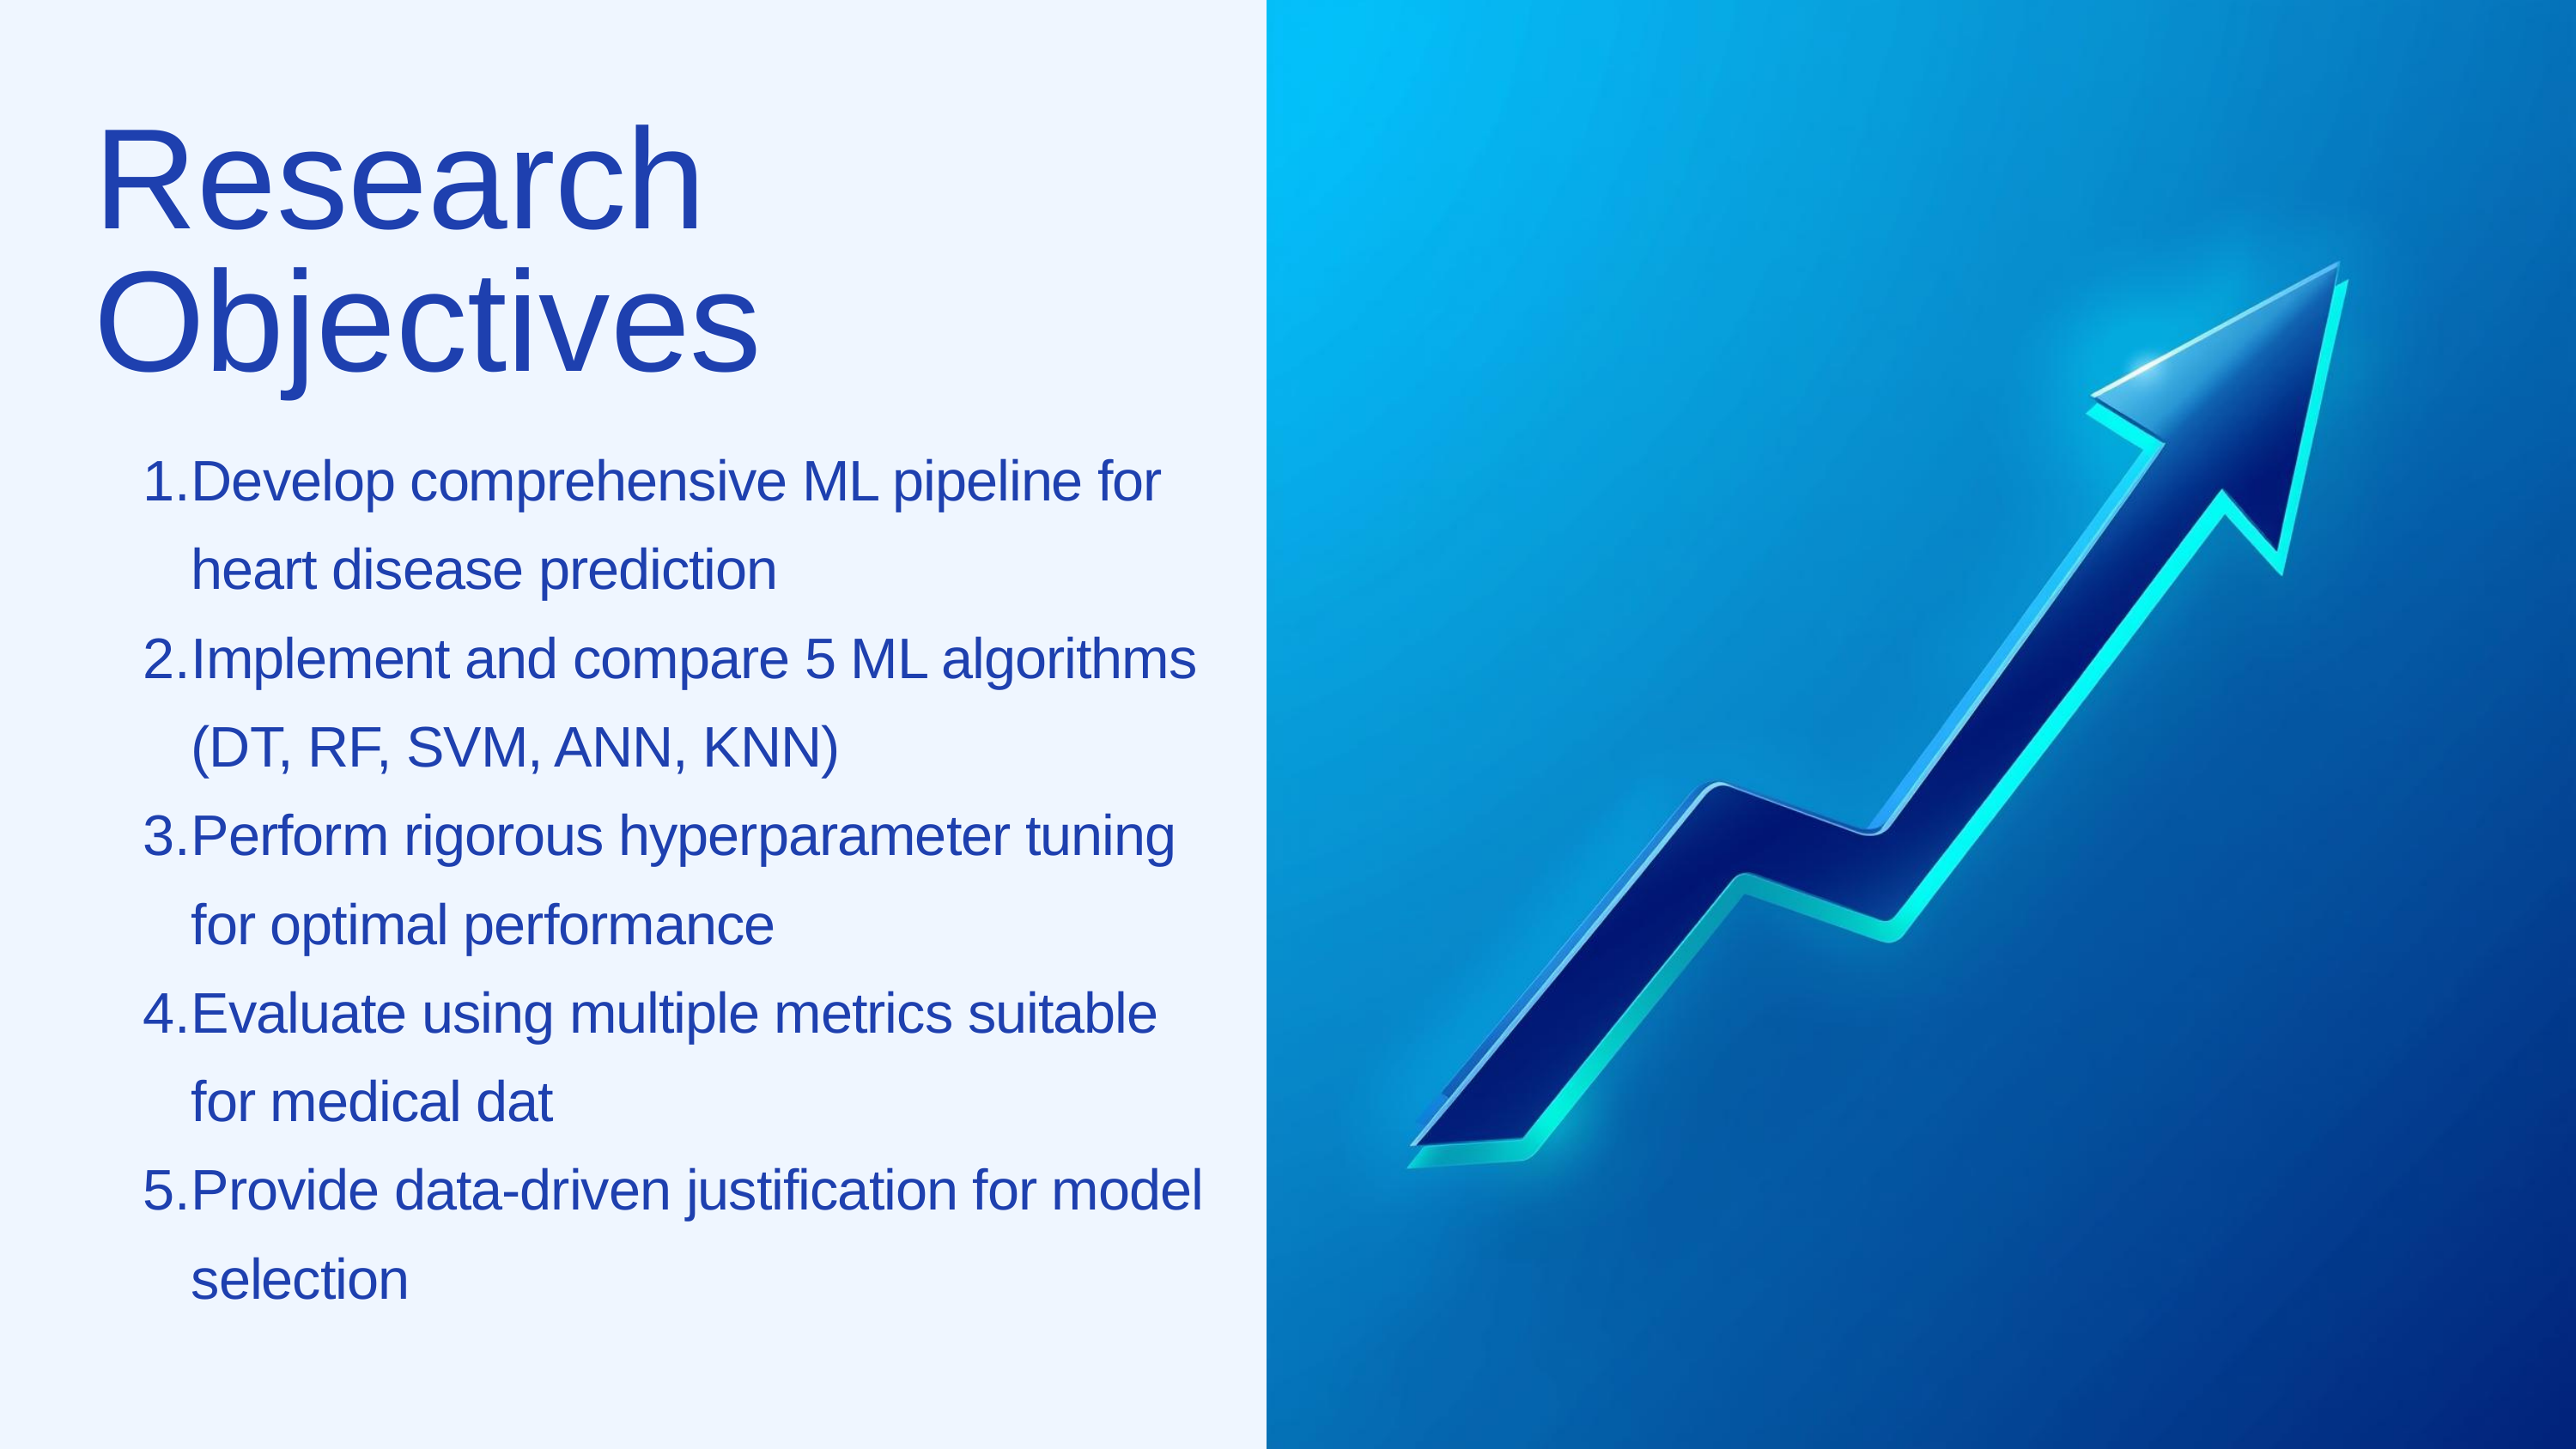

Research Objectives
Develop comprehensive ML pipeline for heart disease prediction
Implement and compare 5 ML algorithms (DT, RF, SVM, ANN, KNN)
Perform rigorous hyperparameter tuning for optimal performance
Evaluate using multiple metrics suitable for medical dat
Provide data-driven justification for model selection